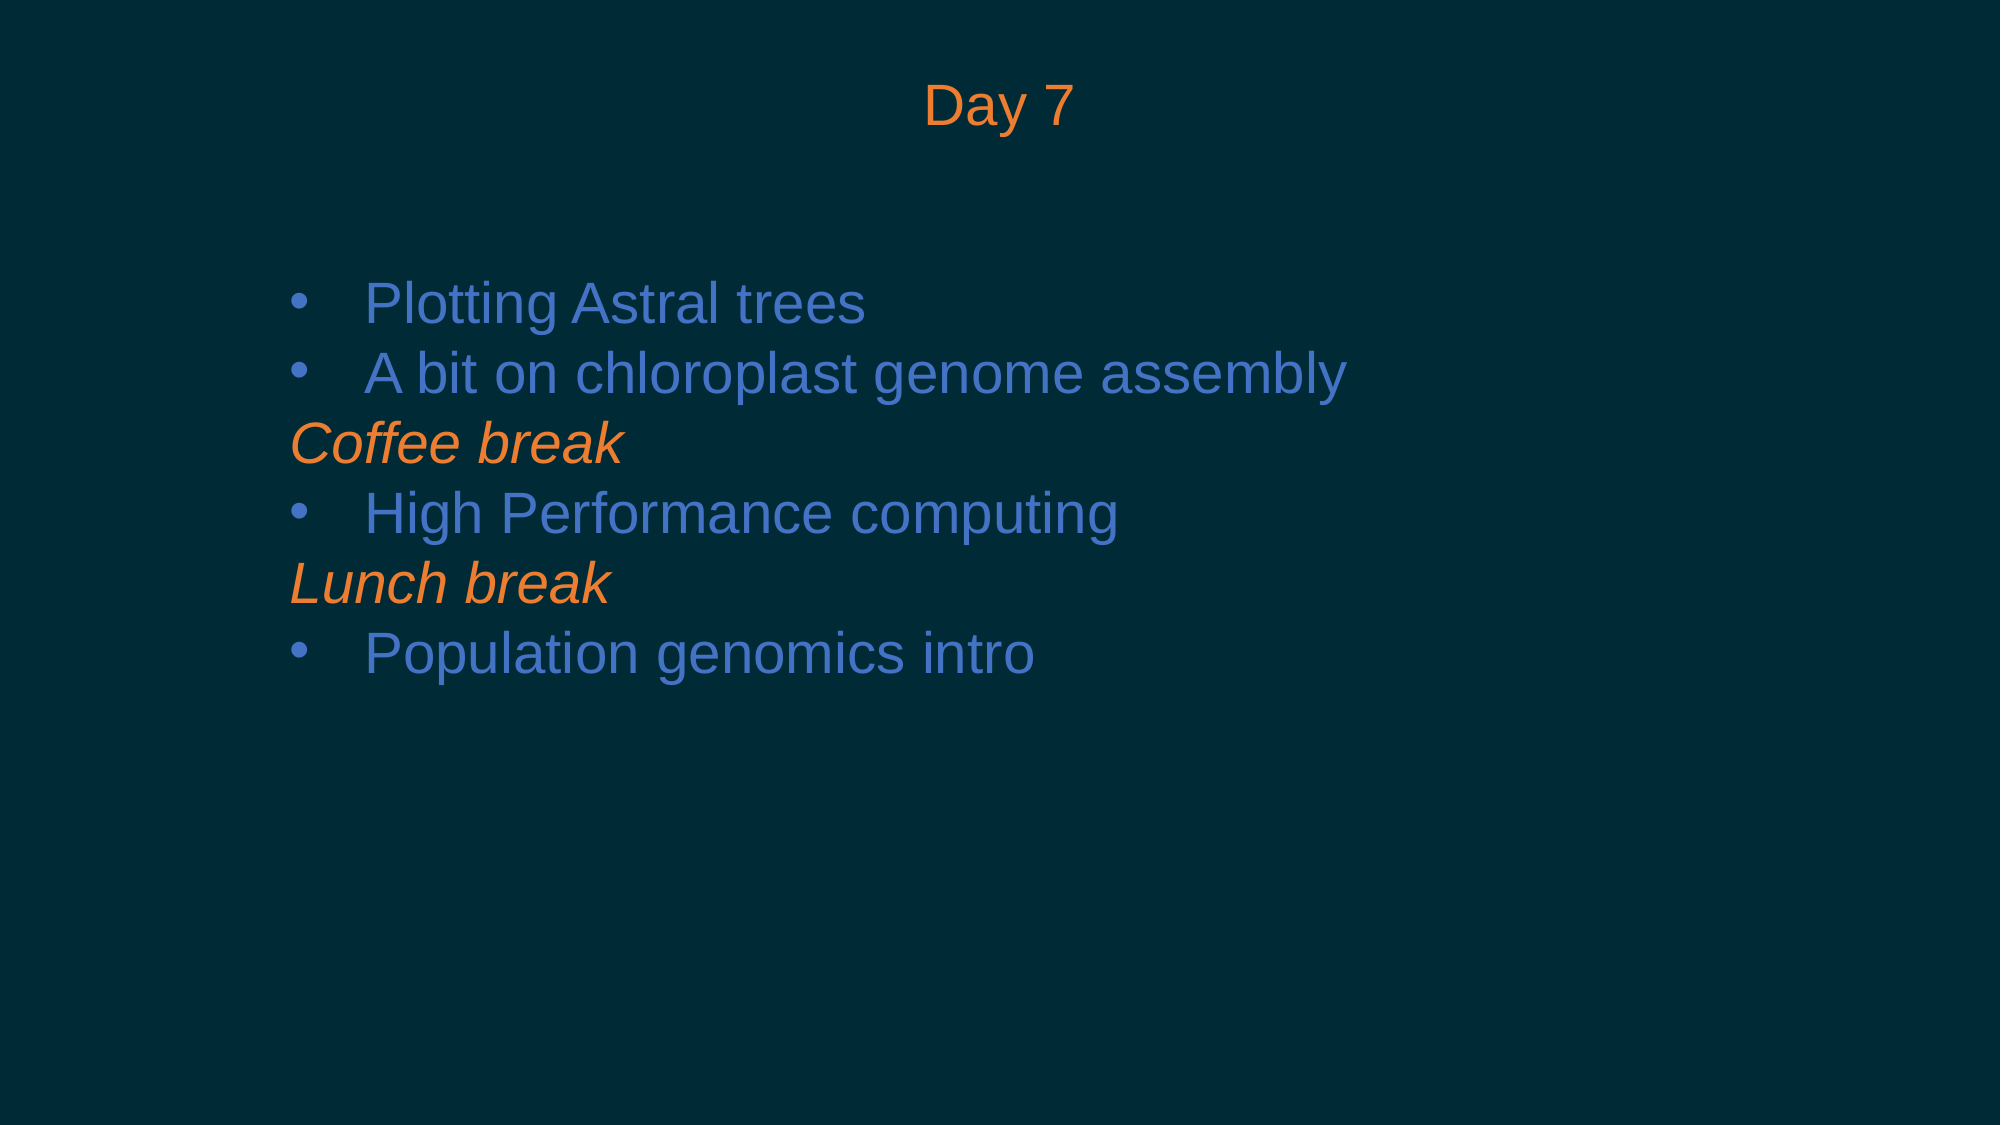

Day 7
Plotting Astral trees
A bit on chloroplast genome assembly
Coffee break
High Performance computing
Lunch break
Population genomics intro